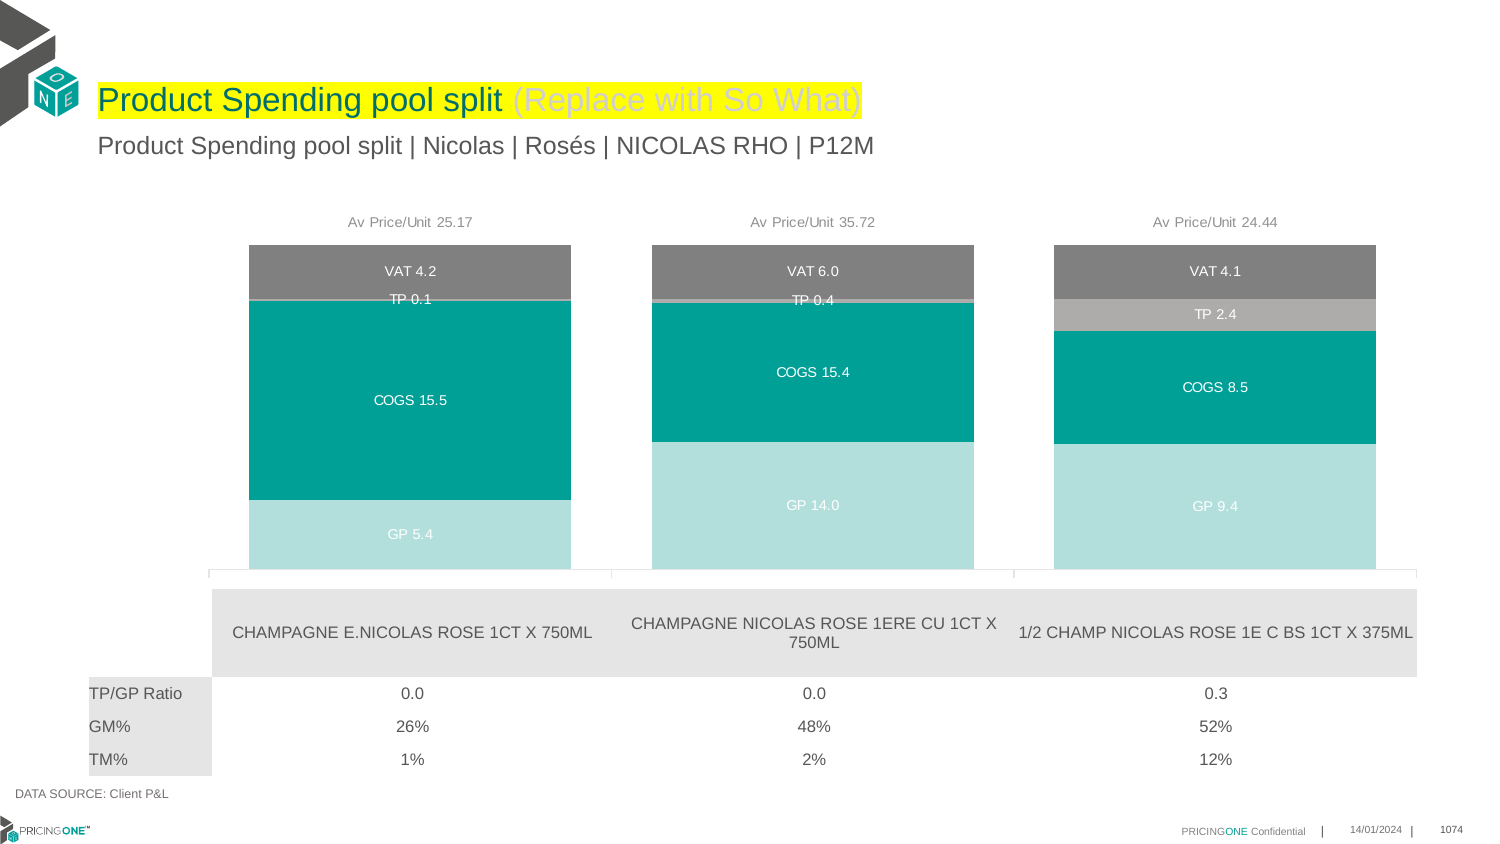

# Product Spending pool split (Replace with So What)
Product Spending pool split | Nicolas | Rosés | NICOLAS RHO | P12M

### Chart

| Category | GP | COGS | TP | VAT |
|---|---|---|---|---|
| Av Price/Unit 25.17 | 5.361568328445747 | 15.471731671554252 | 0.14299521016617334 | 4.195259042033237 |
| Av Price/Unit 35.72 | 13.964295 | 15.352783333333333 | 0.4468105555555617 | 5.952777777777775 |
| Av Price/Unit 24.44 | 9.416963779527558 | 8.535656692913387 | 2.4147958005249315 | 4.073490813648295 |
|  | CHAMPAGNE E.NICOLAS ROSE 1CT X 750ML | CHAMPAGNE NICOLAS ROSE 1ERE CU 1CT X 750ML | 1/2 CHAMP NICOLAS ROSE 1E C BS 1CT X 375ML |
| --- | --- | --- | --- |
| TP/GP Ratio | 0.0 | 0.0 | 0.3 |
| GM% | 26% | 48% | 52% |
| TM% | 1% | 2% | 12% |
DATA SOURCE: Client P&L

14/01/2024
1074